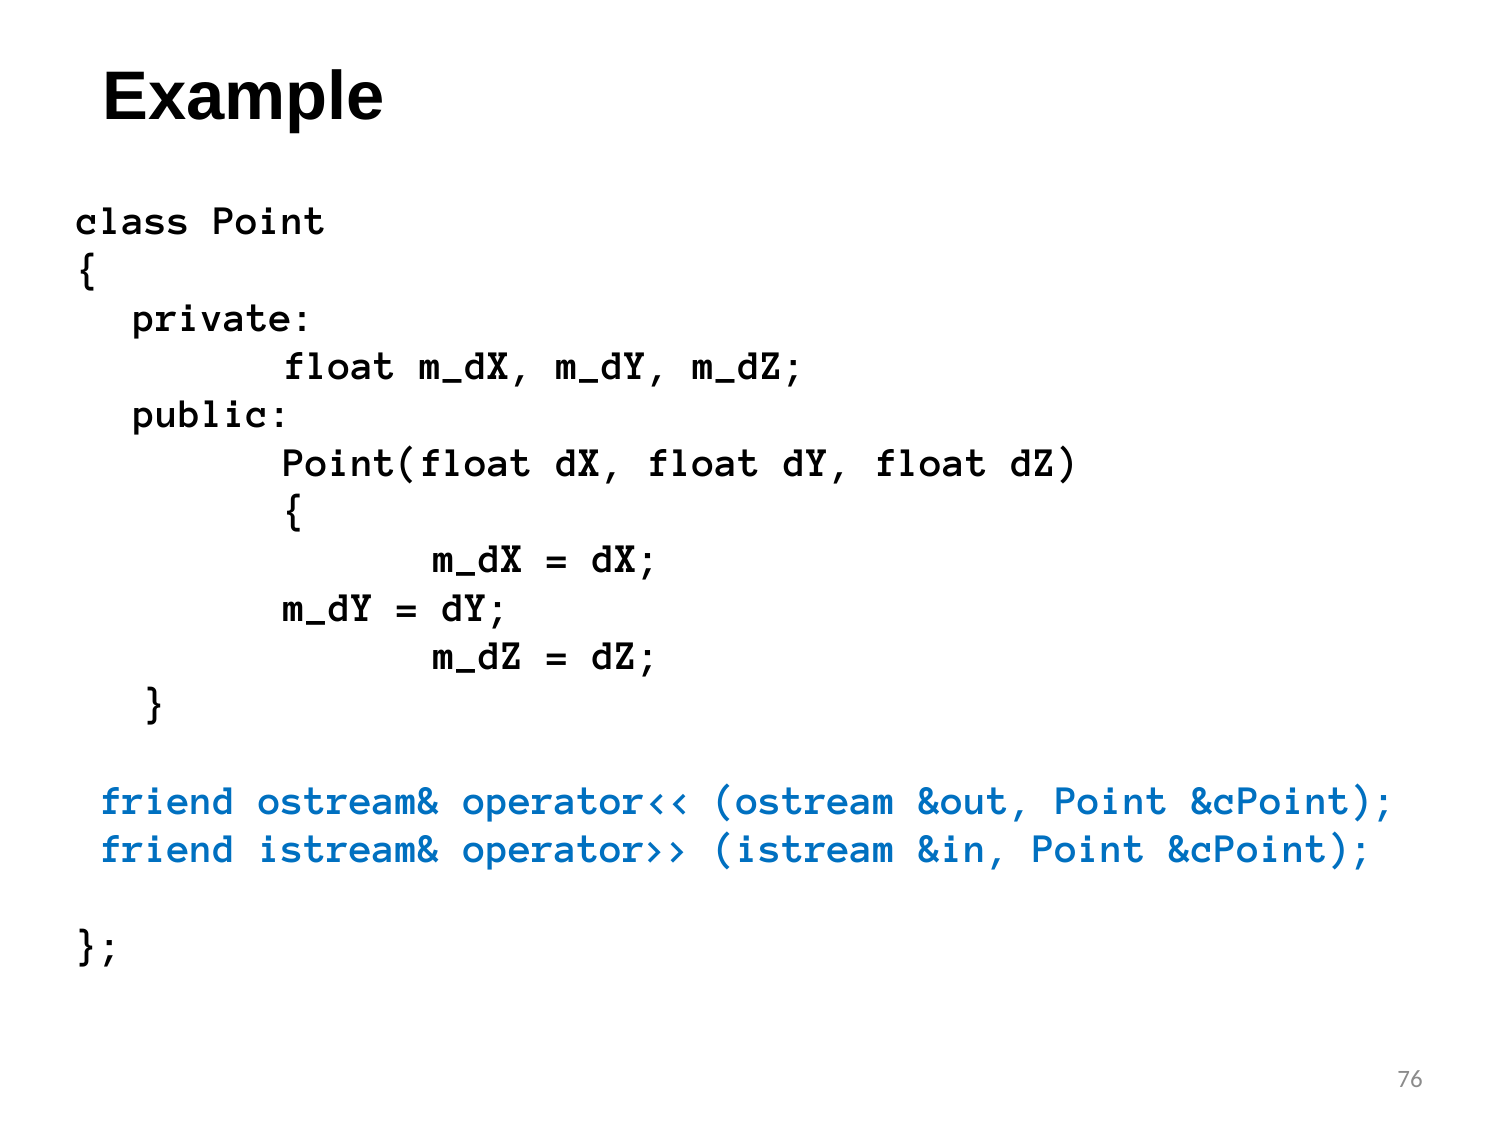

# Example
class Point
{
	private:
   	float m_dX, m_dY, m_dZ;
	public:
   	Point(float dX, float dY, float dZ)
		{
			m_dX = dX;
     	m_dY = dY;
			m_dZ = dZ;
   }

 friend ostream& operator<< (ostream &out, Point &cPoint);
 friend istream& operator>> (istream &in, Point &cPoint);

};

76